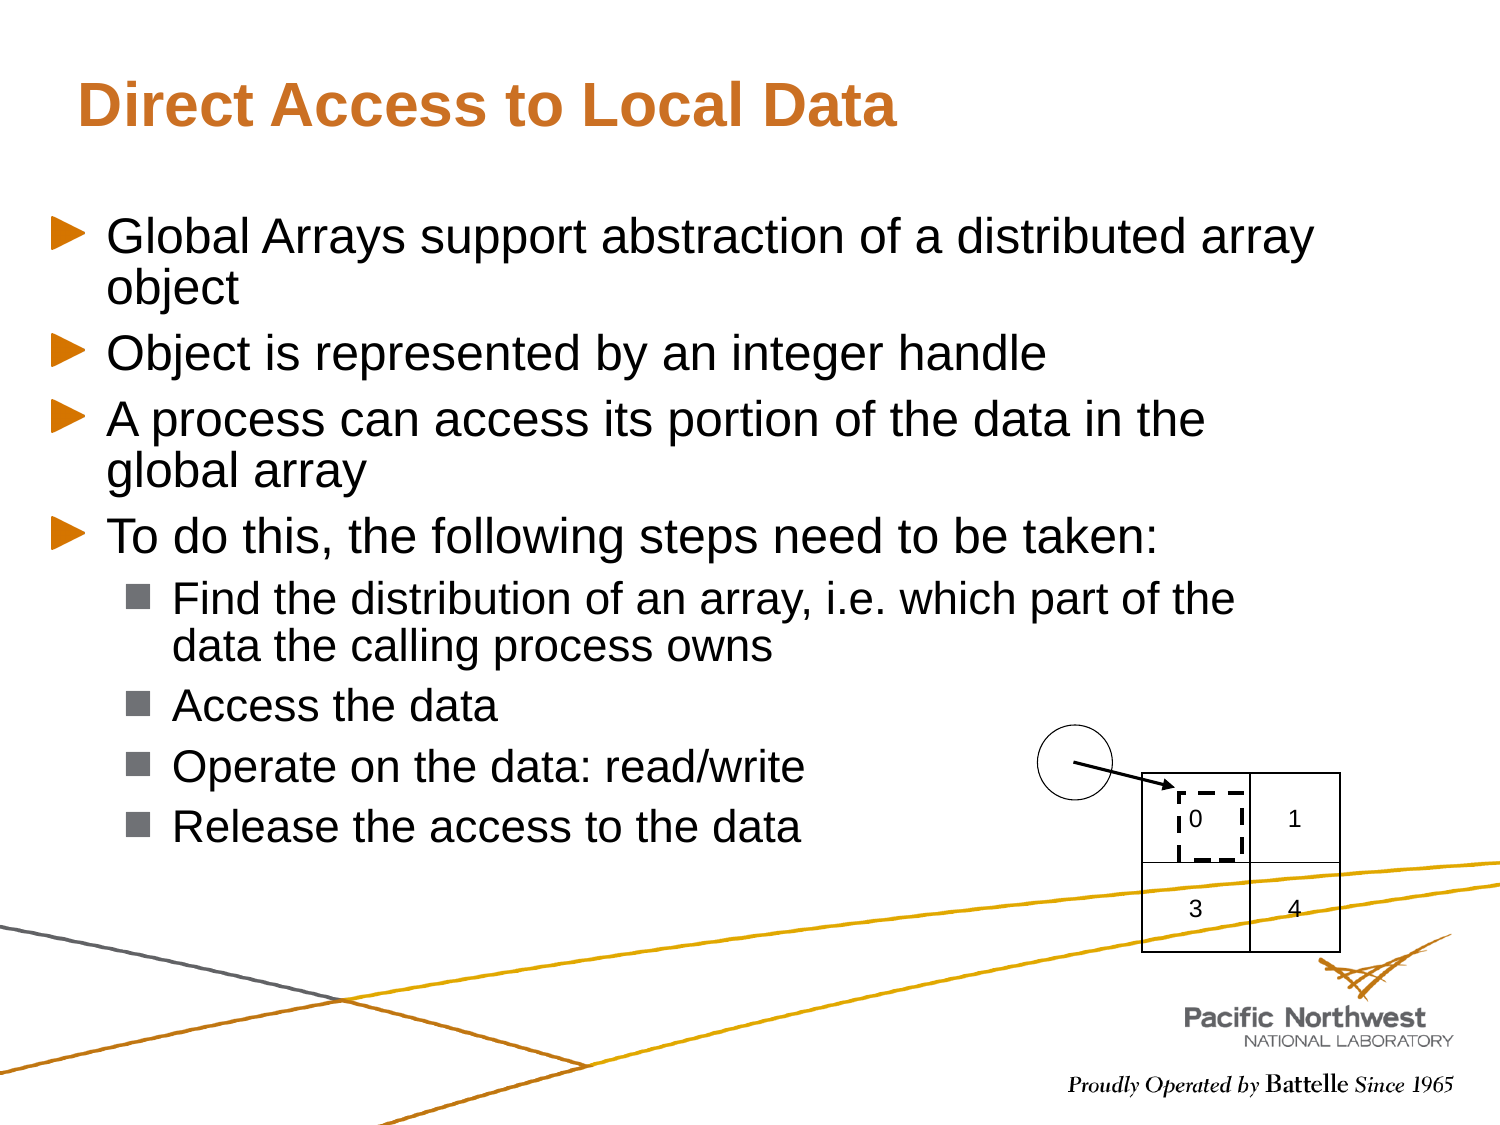

# Direct Access to Local Data
Global Arrays support abstraction of a distributed array object
Object is represented by an integer handle
A process can access its portion of the data in the global array
To do this, the following steps need to be taken:
Find the distribution of an array, i.e. which part of the data the calling process owns
Access the data
Operate on the data: read/write
Release the access to the data

0
1

3
4